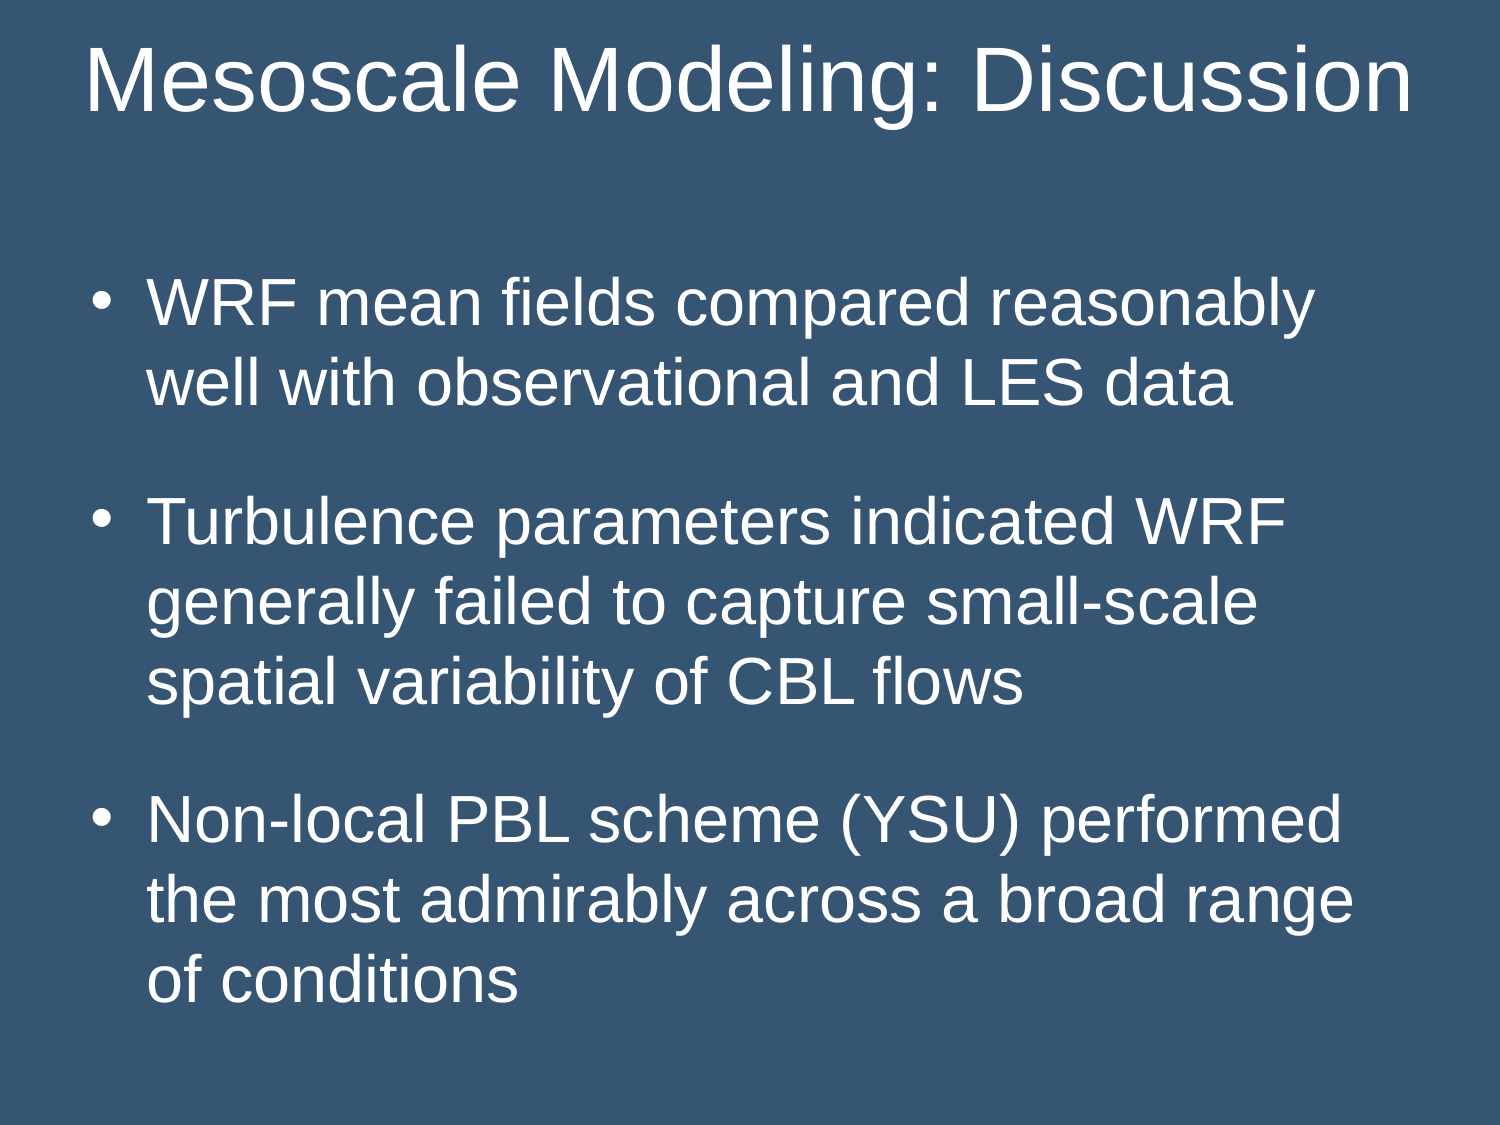

# Mesoscale Modeling: Discussion
WRF mean fields compared reasonably well with observational and LES data
Turbulence parameters indicated WRF generally failed to capture small-scale spatial variability of CBL flows
Non-local PBL scheme (YSU) performed the most admirably across a broad range of conditions